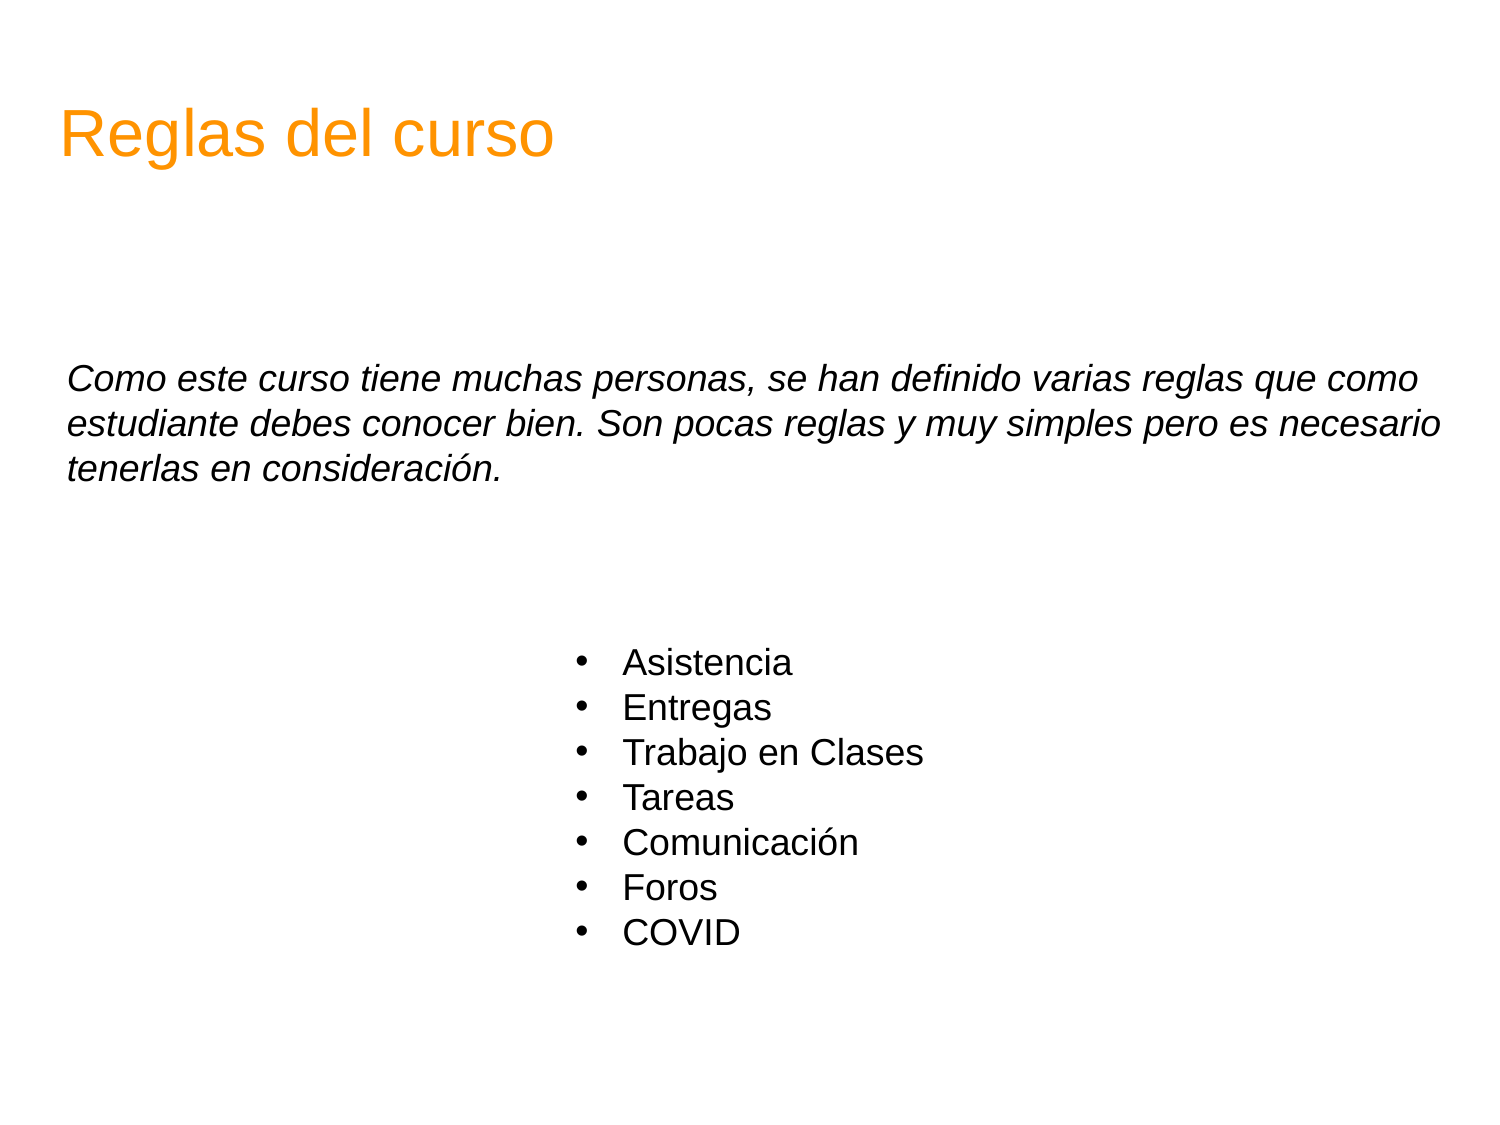

Reglas del curso

Como este curso tiene muchas personas, se han definido varias reglas que como estudiante debes conocer bien. Son pocas reglas y muy simples pero es necesario tenerlas en consideración.

Asistencia
Entregas
Trabajo en Clases
Tareas
Comunicación
Foros
COVID